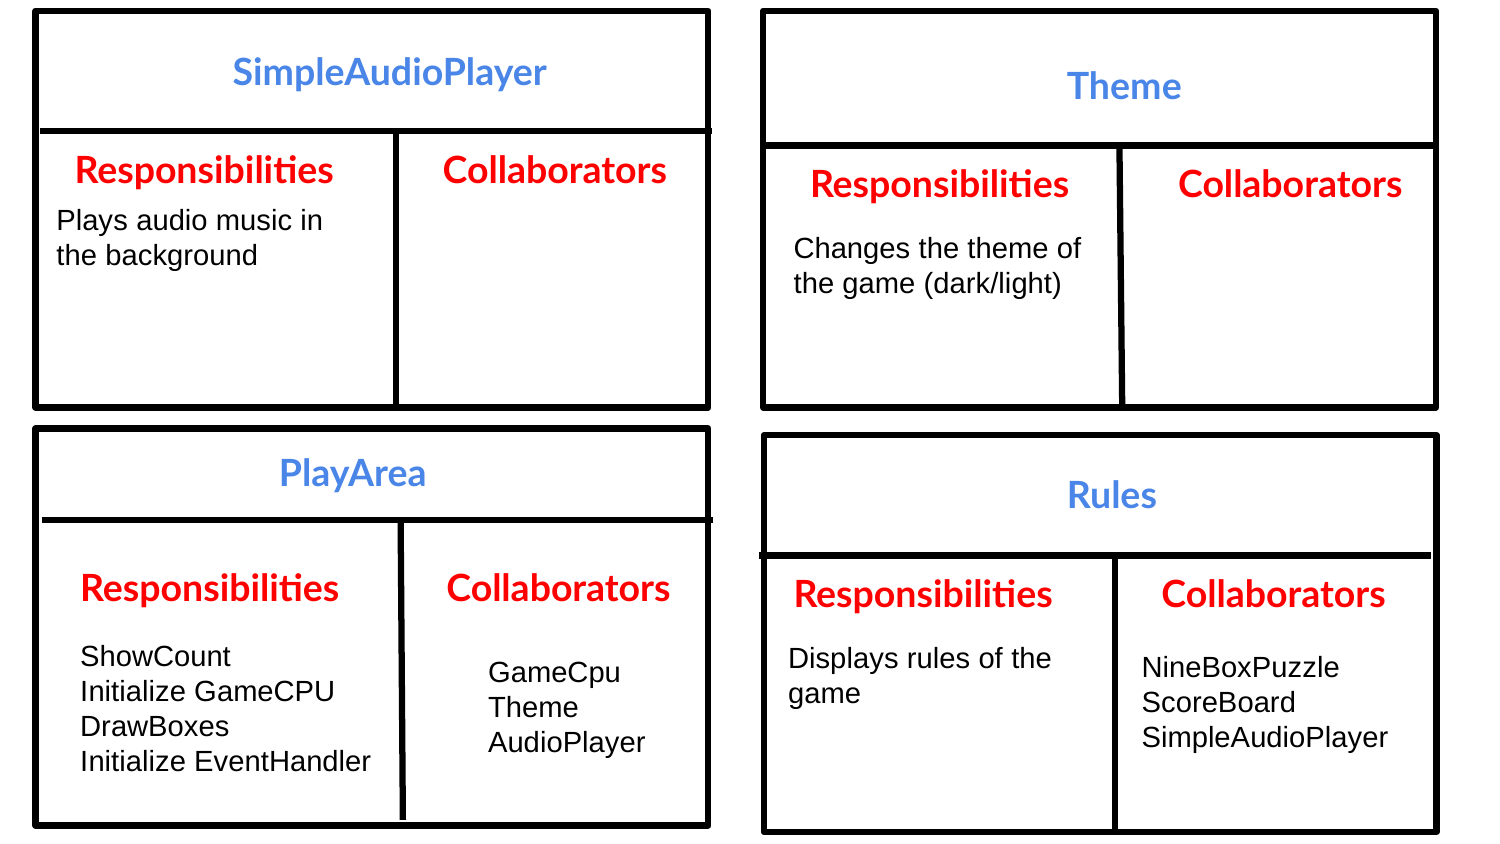

SimpleAudioPlayer
Theme
Responsibilities
Collaborators
Responsibilities
Collaborators
Plays audio music in the background

Changes the theme of the game (dark/light)

PlayArea

Rules
Responsibilities
Collaborators
Responsibilities
Collaborators

GameCpu
Theme
AudioPlayer
ShowCount
Initialize GameCPU
DrawBoxes
Initialize EventHandler
Displays rules of the game

NineBoxPuzzle
ScoreBoard
SimpleAudioPlayer